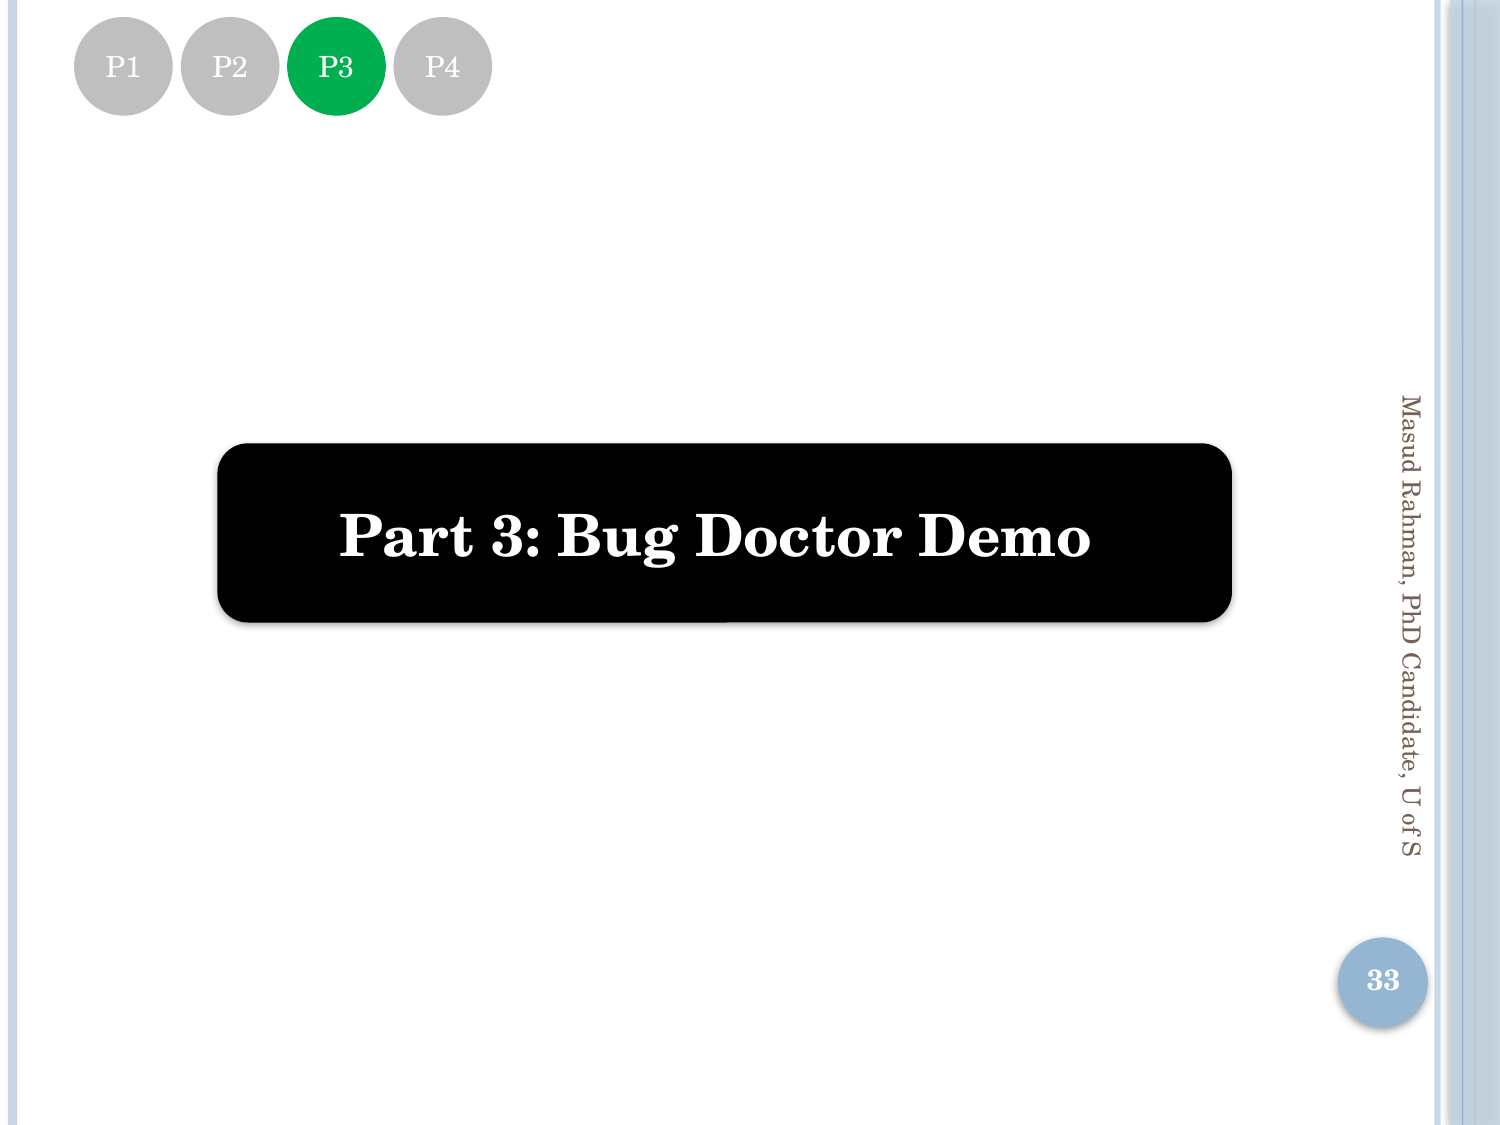

P1
P2
P3
P4
Part 3: Bug Doctor Demo
Masud Rahman, PhD Candidate, U of S
33